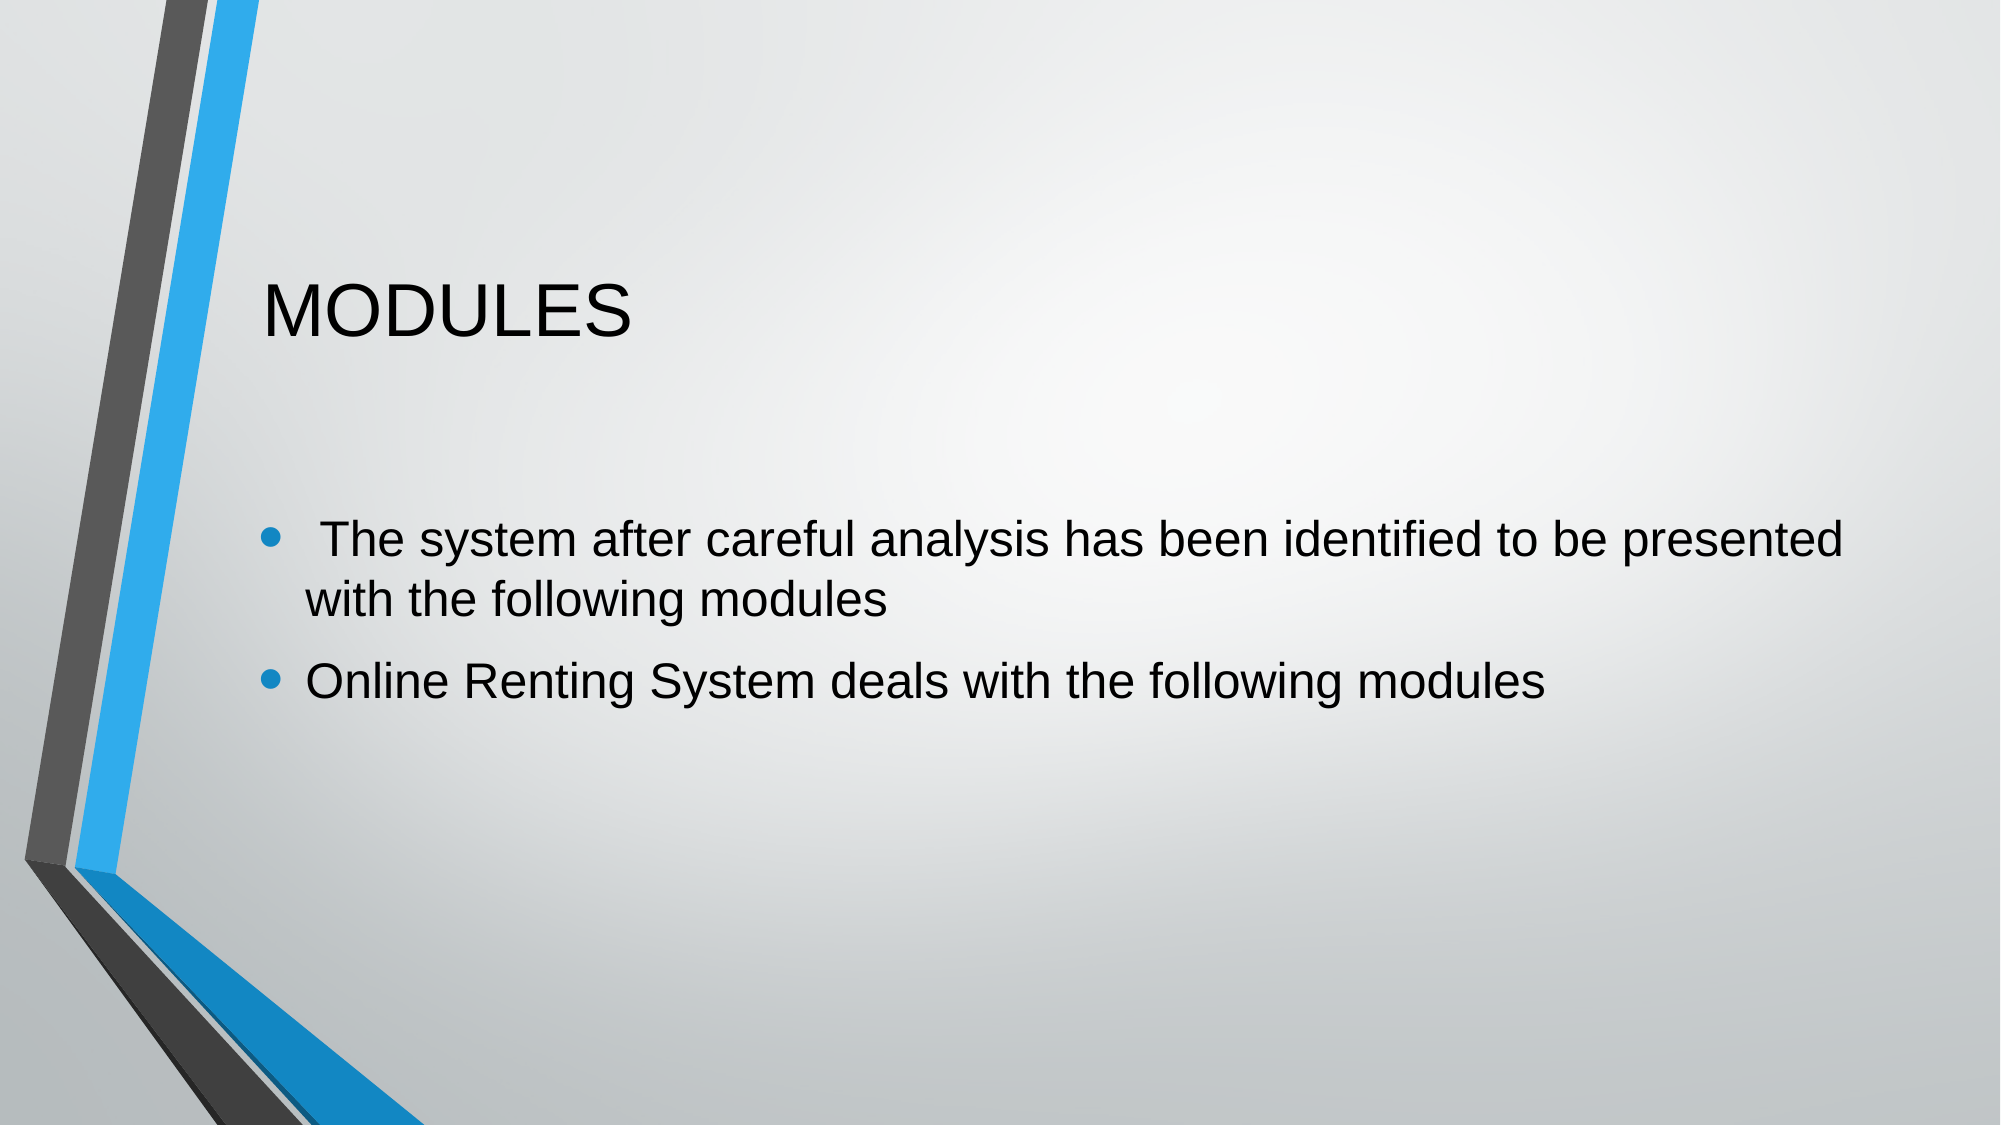

# MODULES
 The system after careful analysis has been identified to be presented with the following modules
Online Renting System deals with the following modules